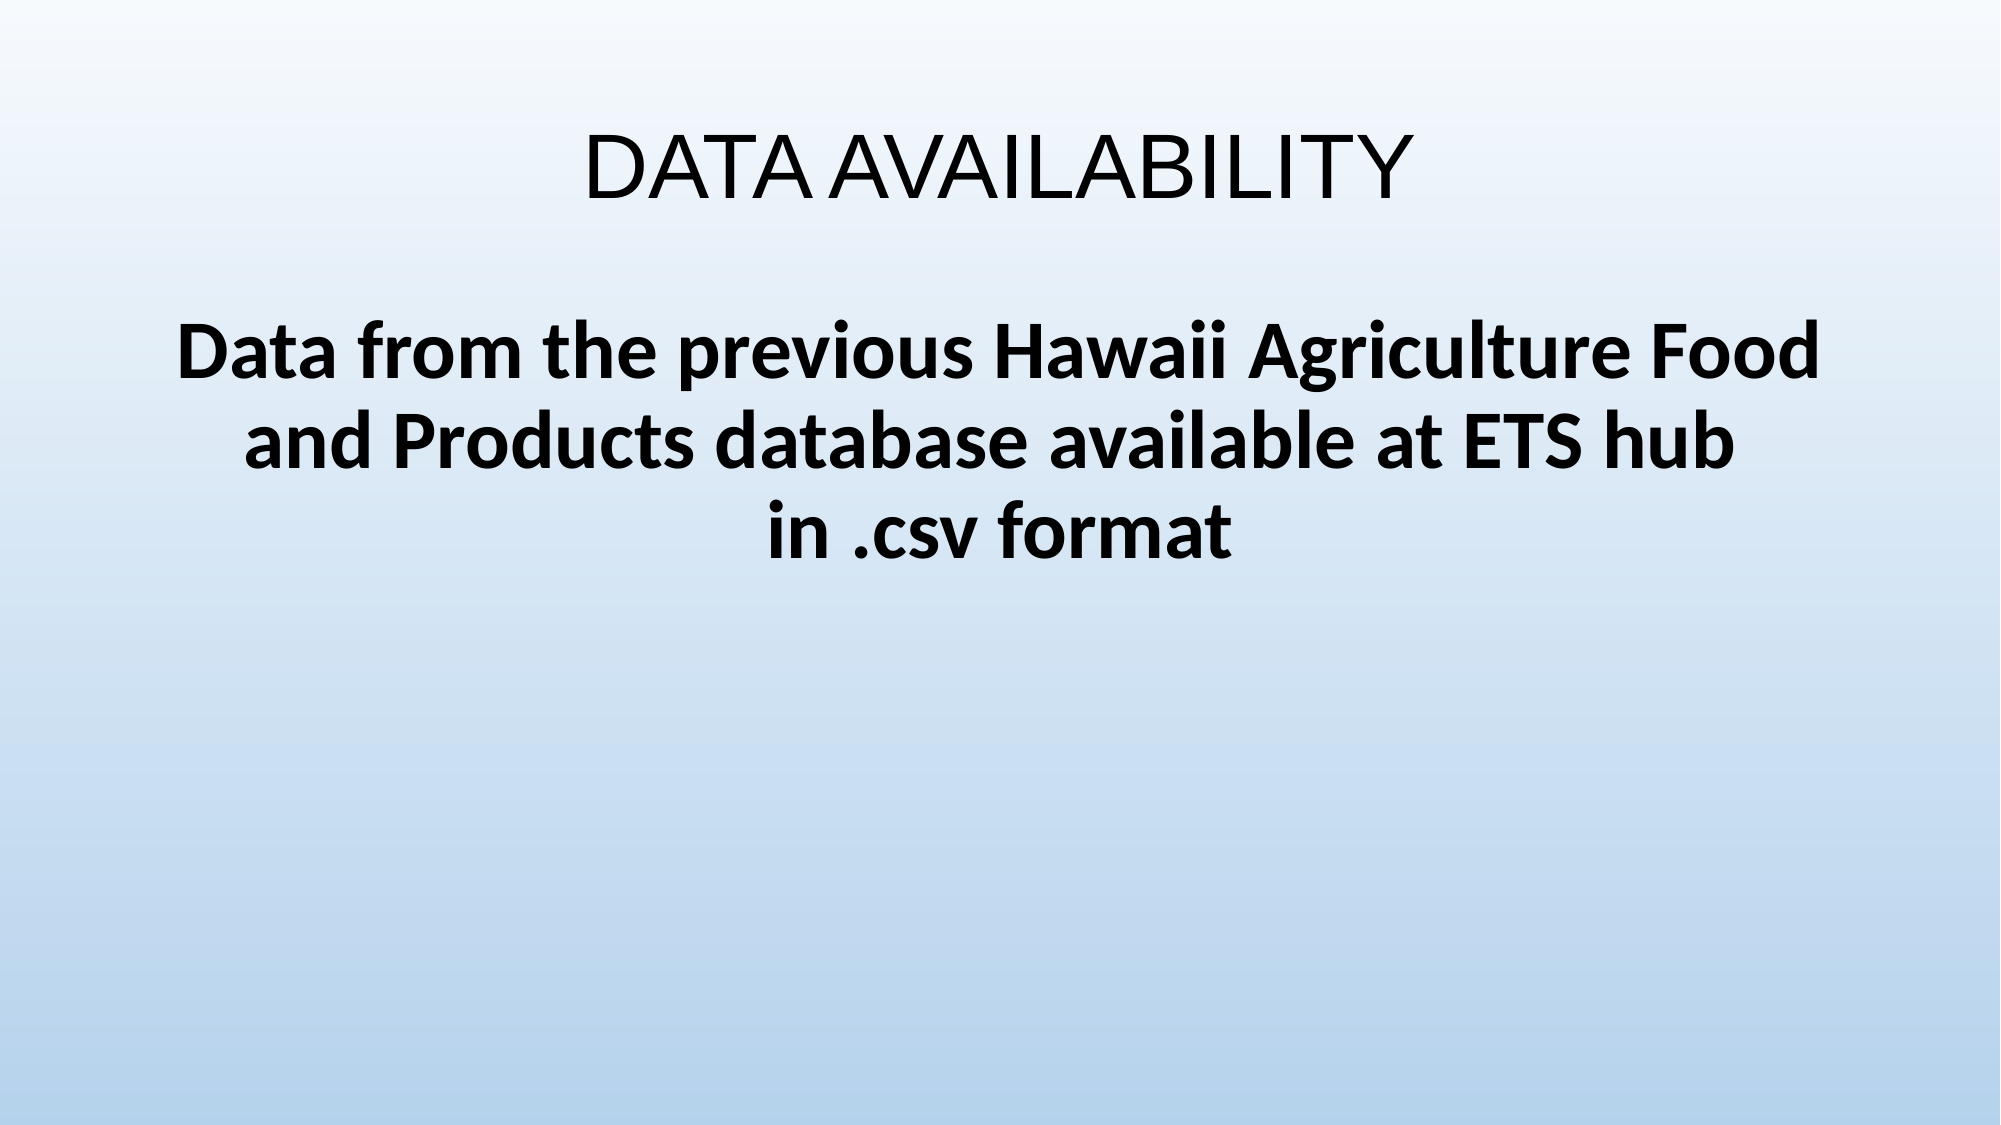

# DATA AVAILABILITY
Data from the previous Hawaii Agriculture Food and Products database available at ETS hub
in .csv format